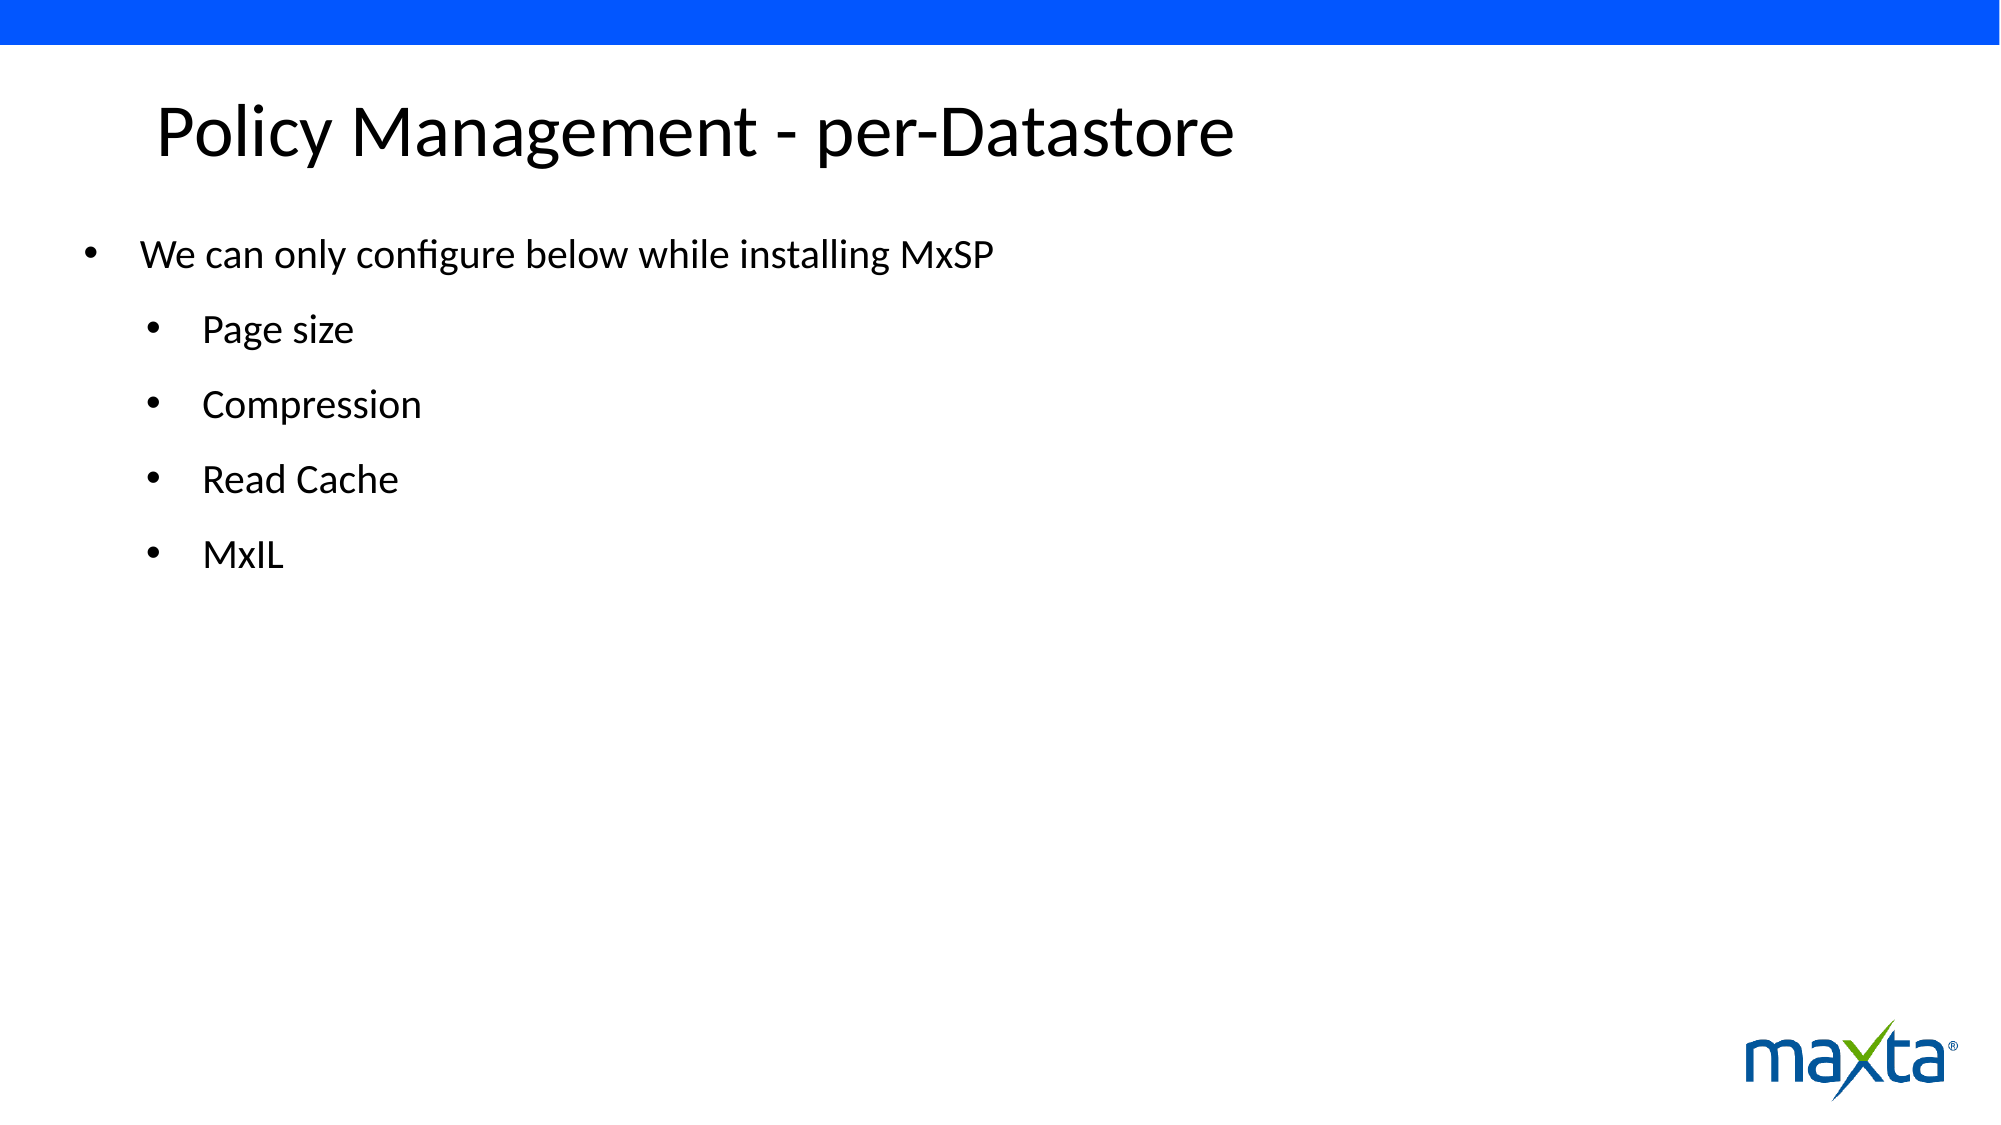

# Policy Management - per-Datastore
We can only configure below while installing MxSP
Page size
Compression
Read Cache
MxIL